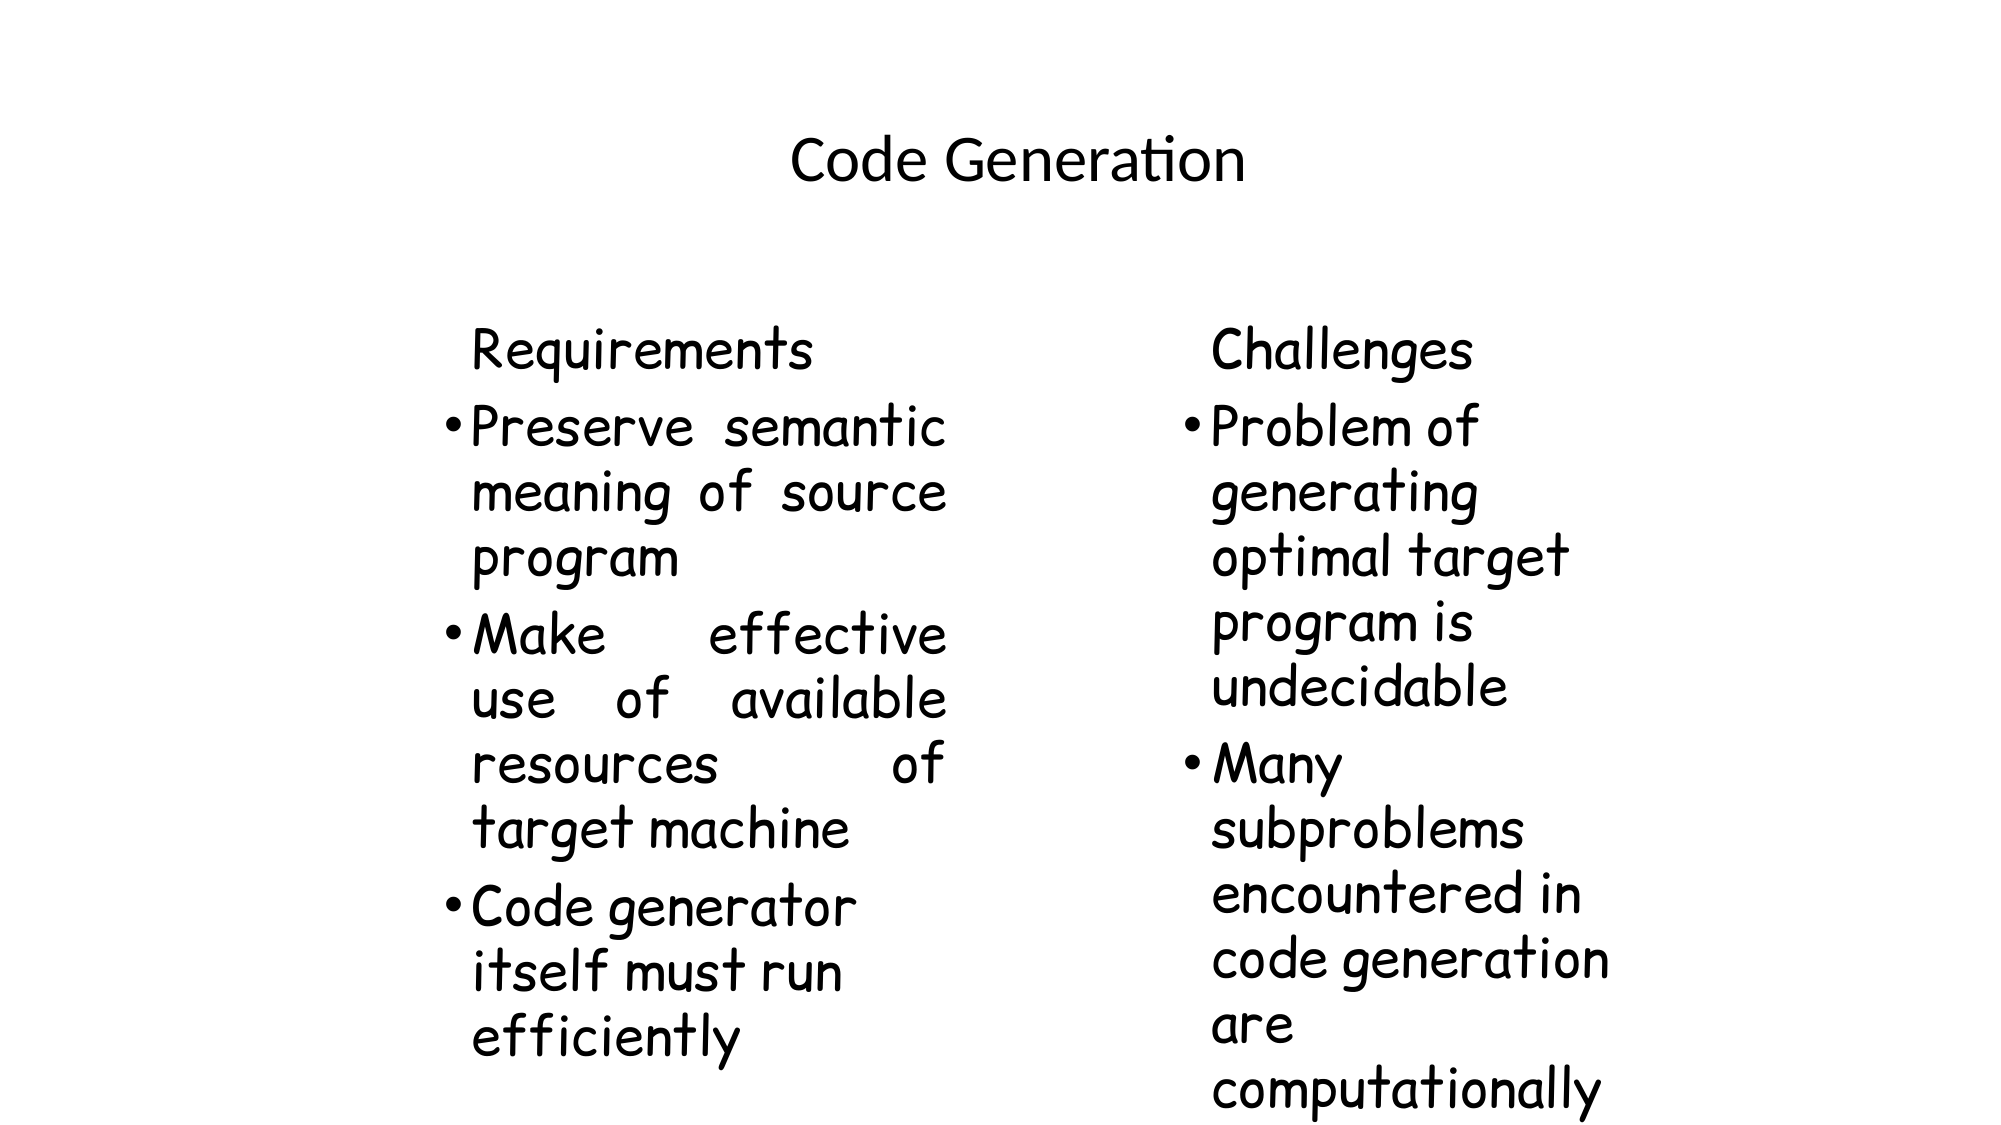

Code Generation
Requirements
Preserve semantic meaning of source program
Make effective use of available resources of target machine
Code generator itself must run efficiently
Challenges
Problem of generating optimal target program is undecidable
Many subproblems encountered in code generation are computationally intractable